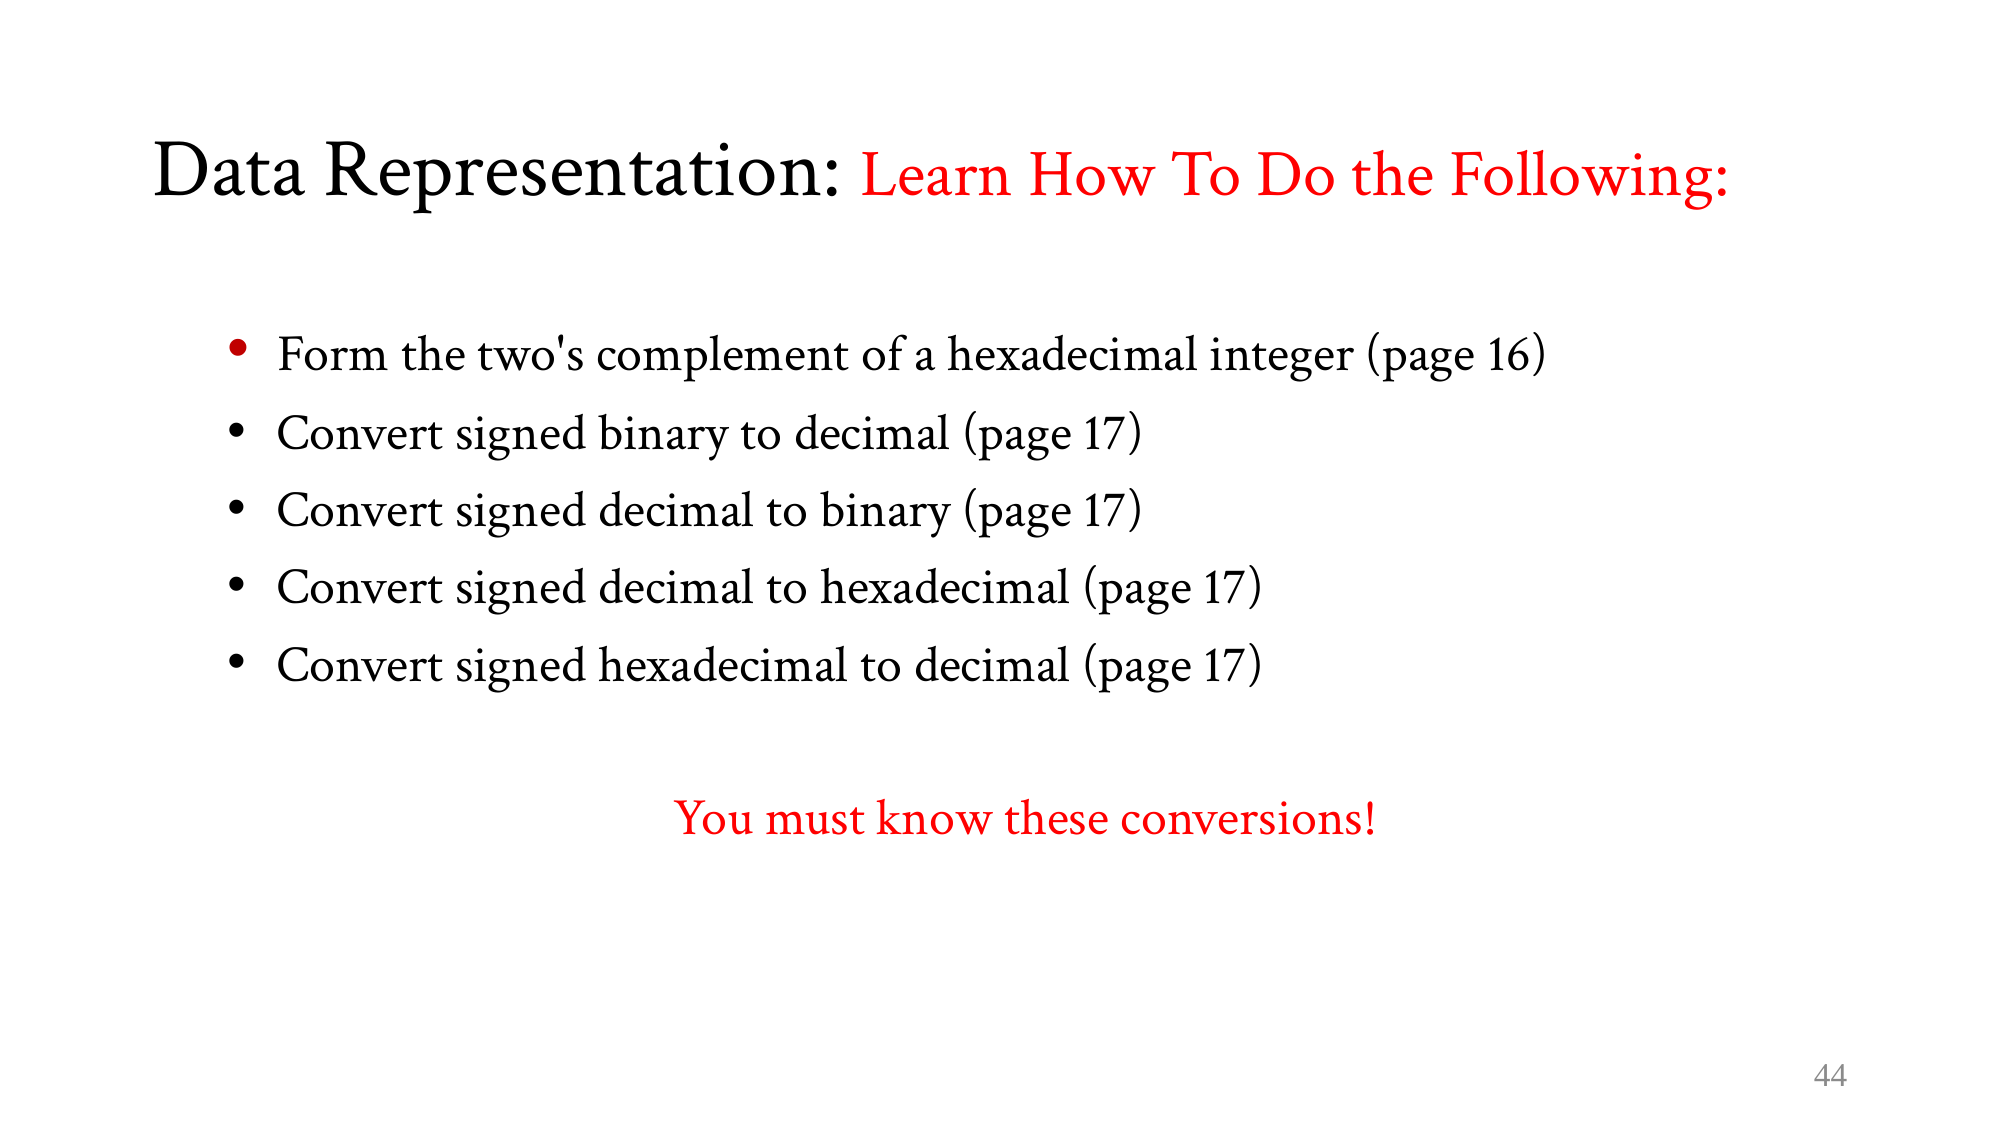

# Data Representation: Learn How To Do the Following:
 Form the two's complement of a hexadecimal integer (page 16)
 Convert signed binary to decimal (page 17)
 Convert signed decimal to binary (page 17)
 Convert signed decimal to hexadecimal (page 17)
 Convert signed hexadecimal to decimal (page 17)

You must know these conversions!
44